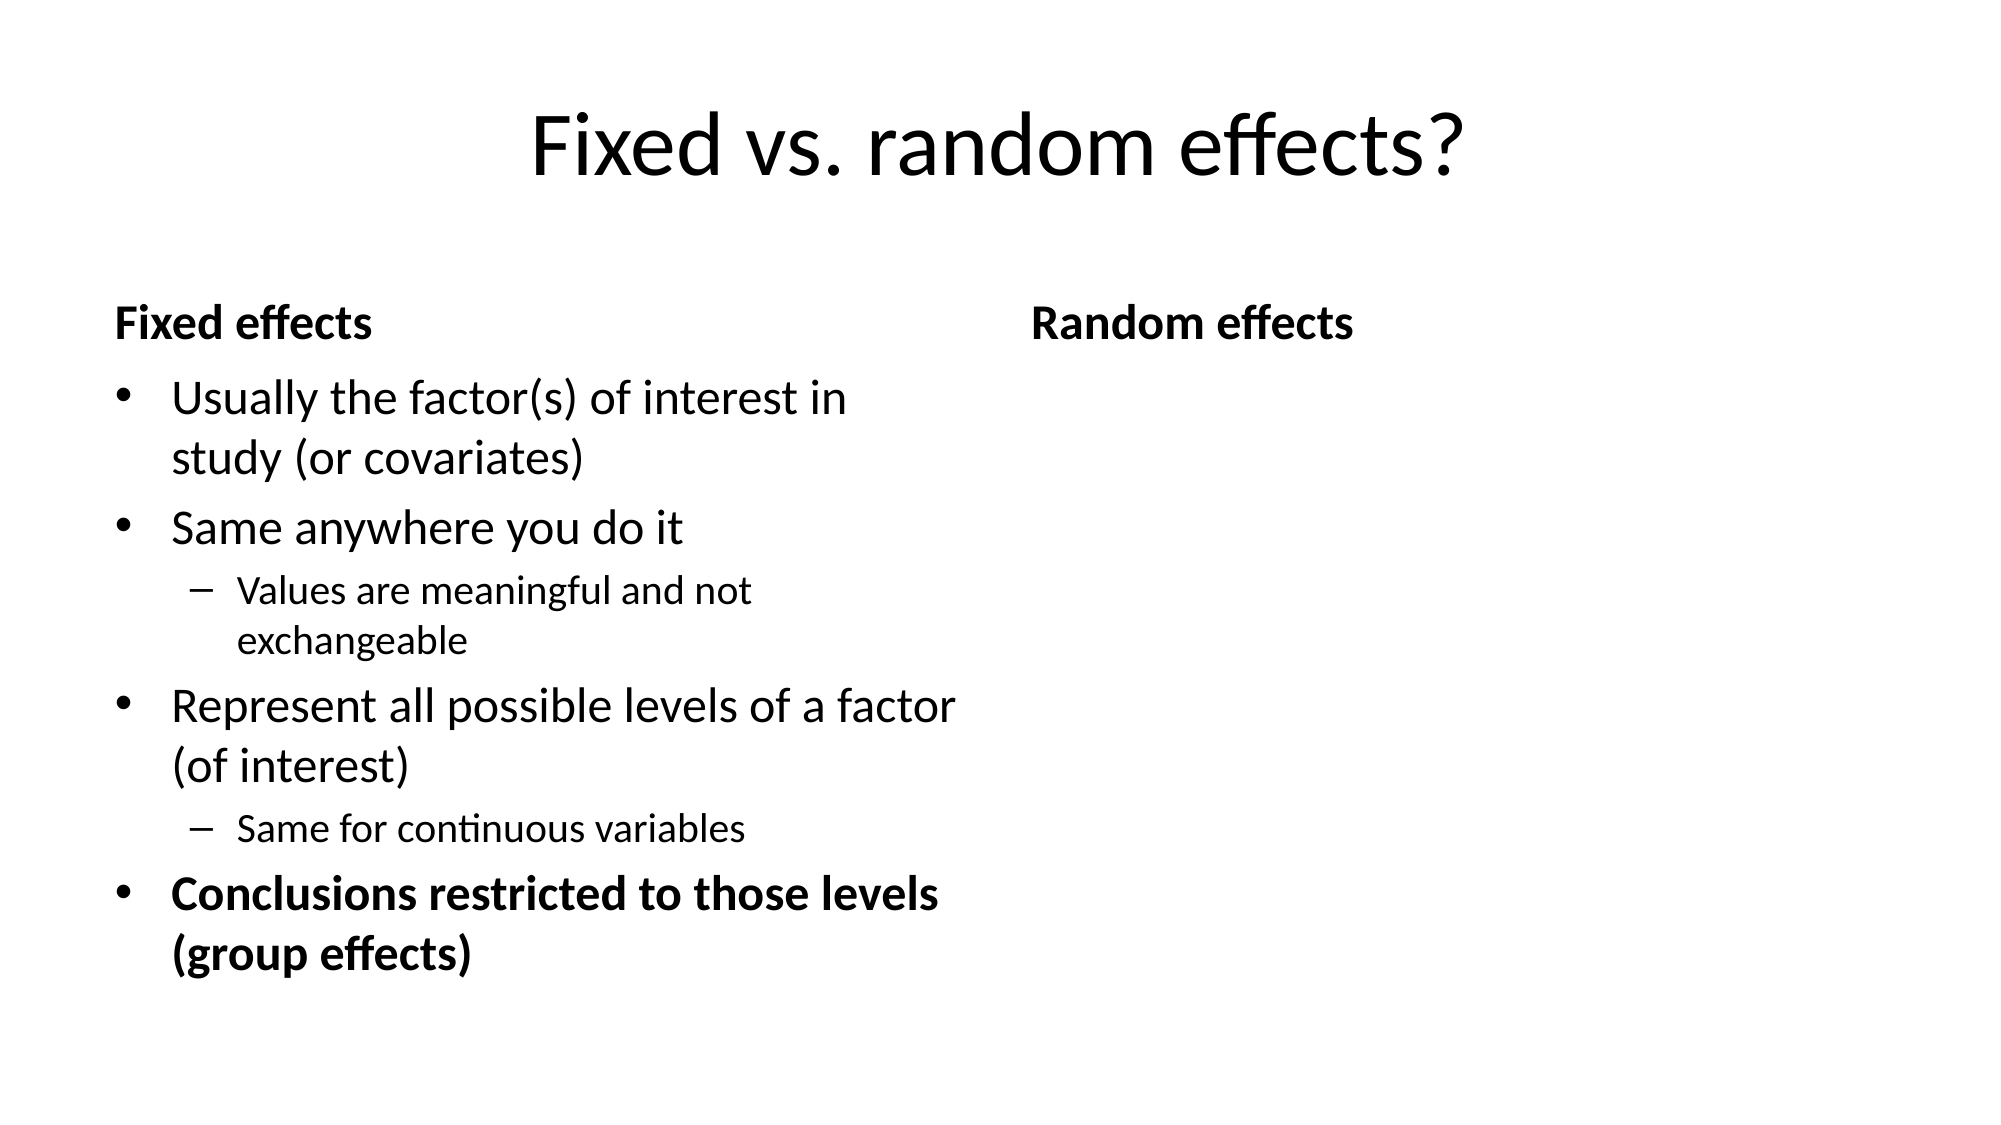

# Fixed vs. random effects?
Fixed effects
Random effects
Usually the factor(s) of interest in study (or covariates)
Same anywhere you do it
Values are meaningful and not exchangeable
Represent all possible levels of a factor (of interest)
Same for continuous variables
Conclusions restricted to those levels
(group effects)